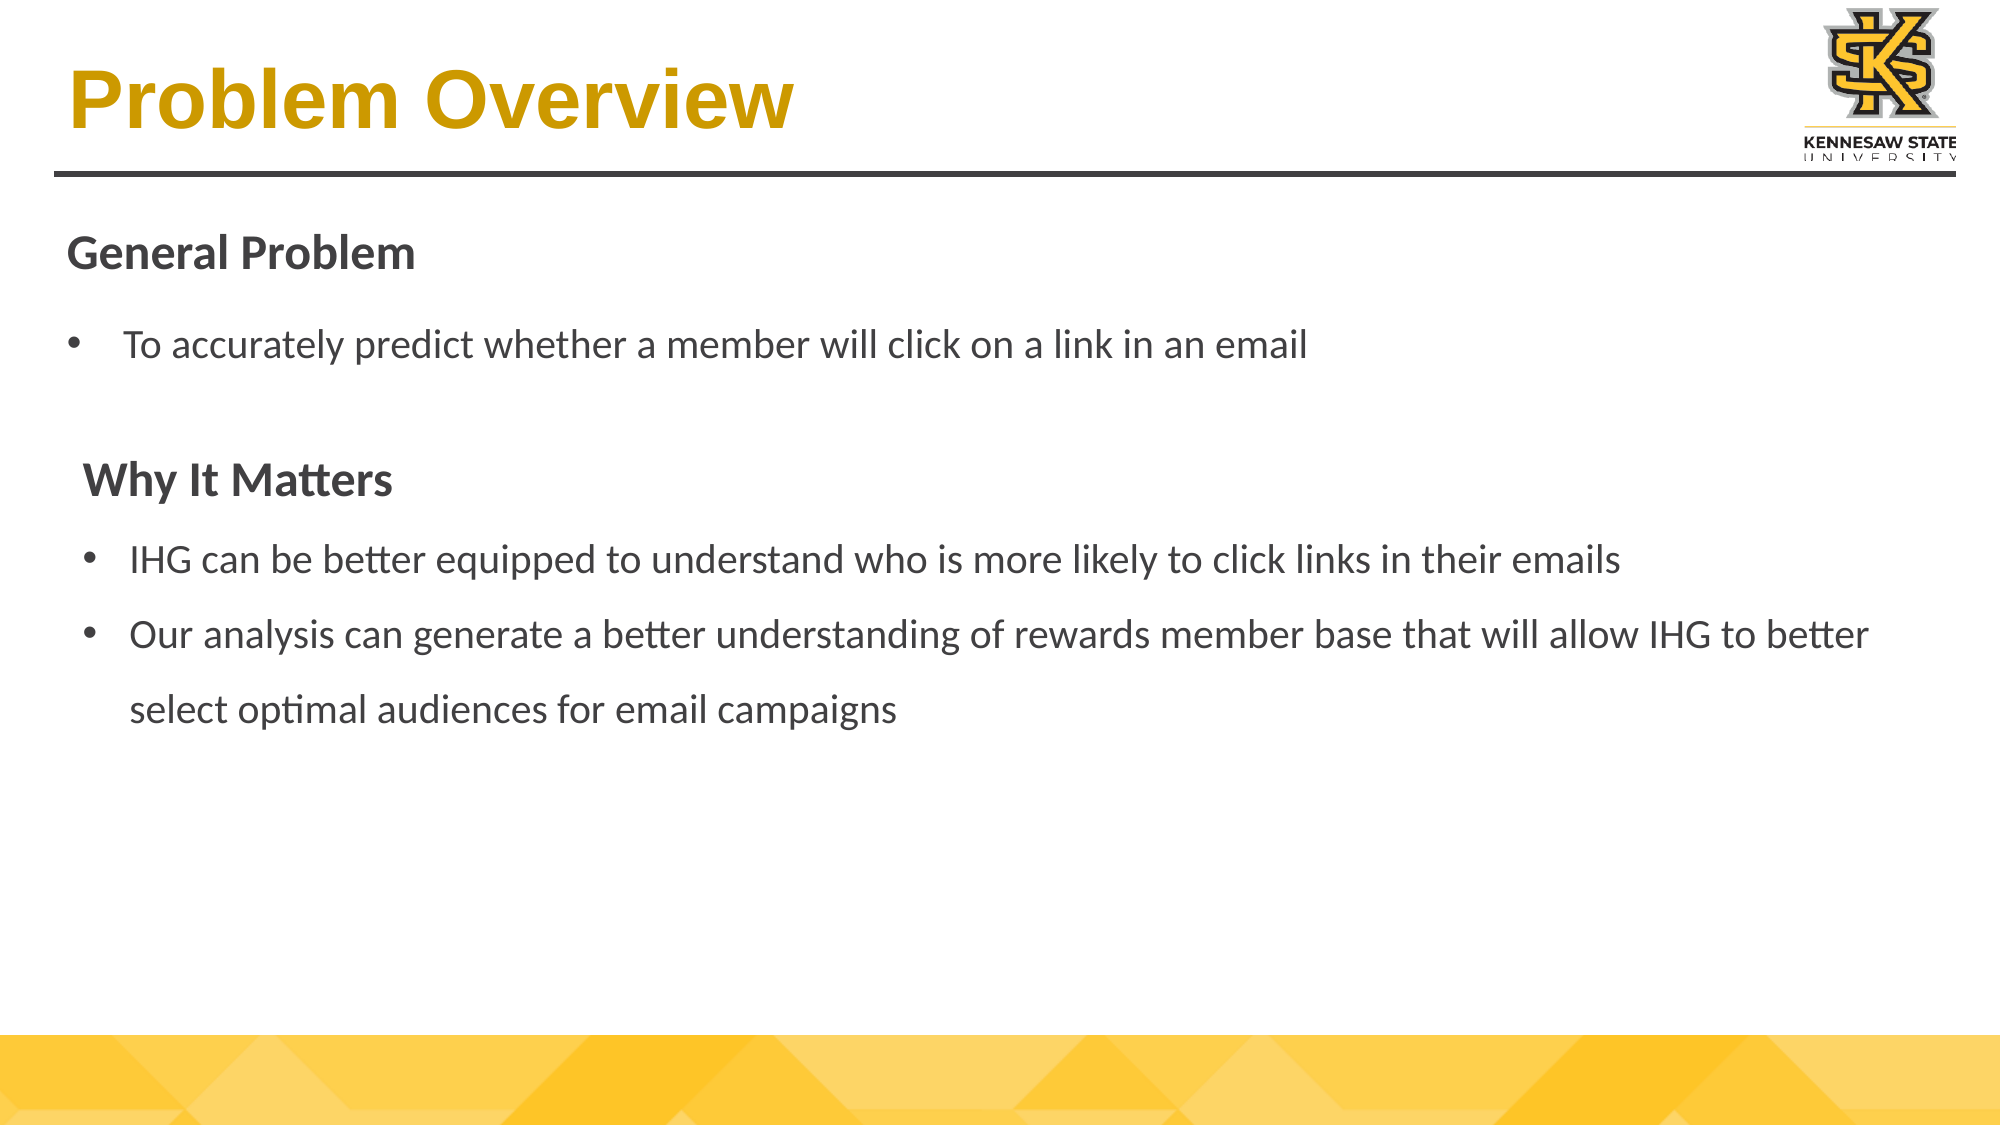

# Problem Overview
General Problem
To accurately predict whether a member will click on a link in an email

Why It Matters
IHG can be better equipped to understand who is more likely to click links in their emails
Our analysis can generate a better understanding of rewards member base that will allow IHG to better select optimal audiences for email campaigns

38